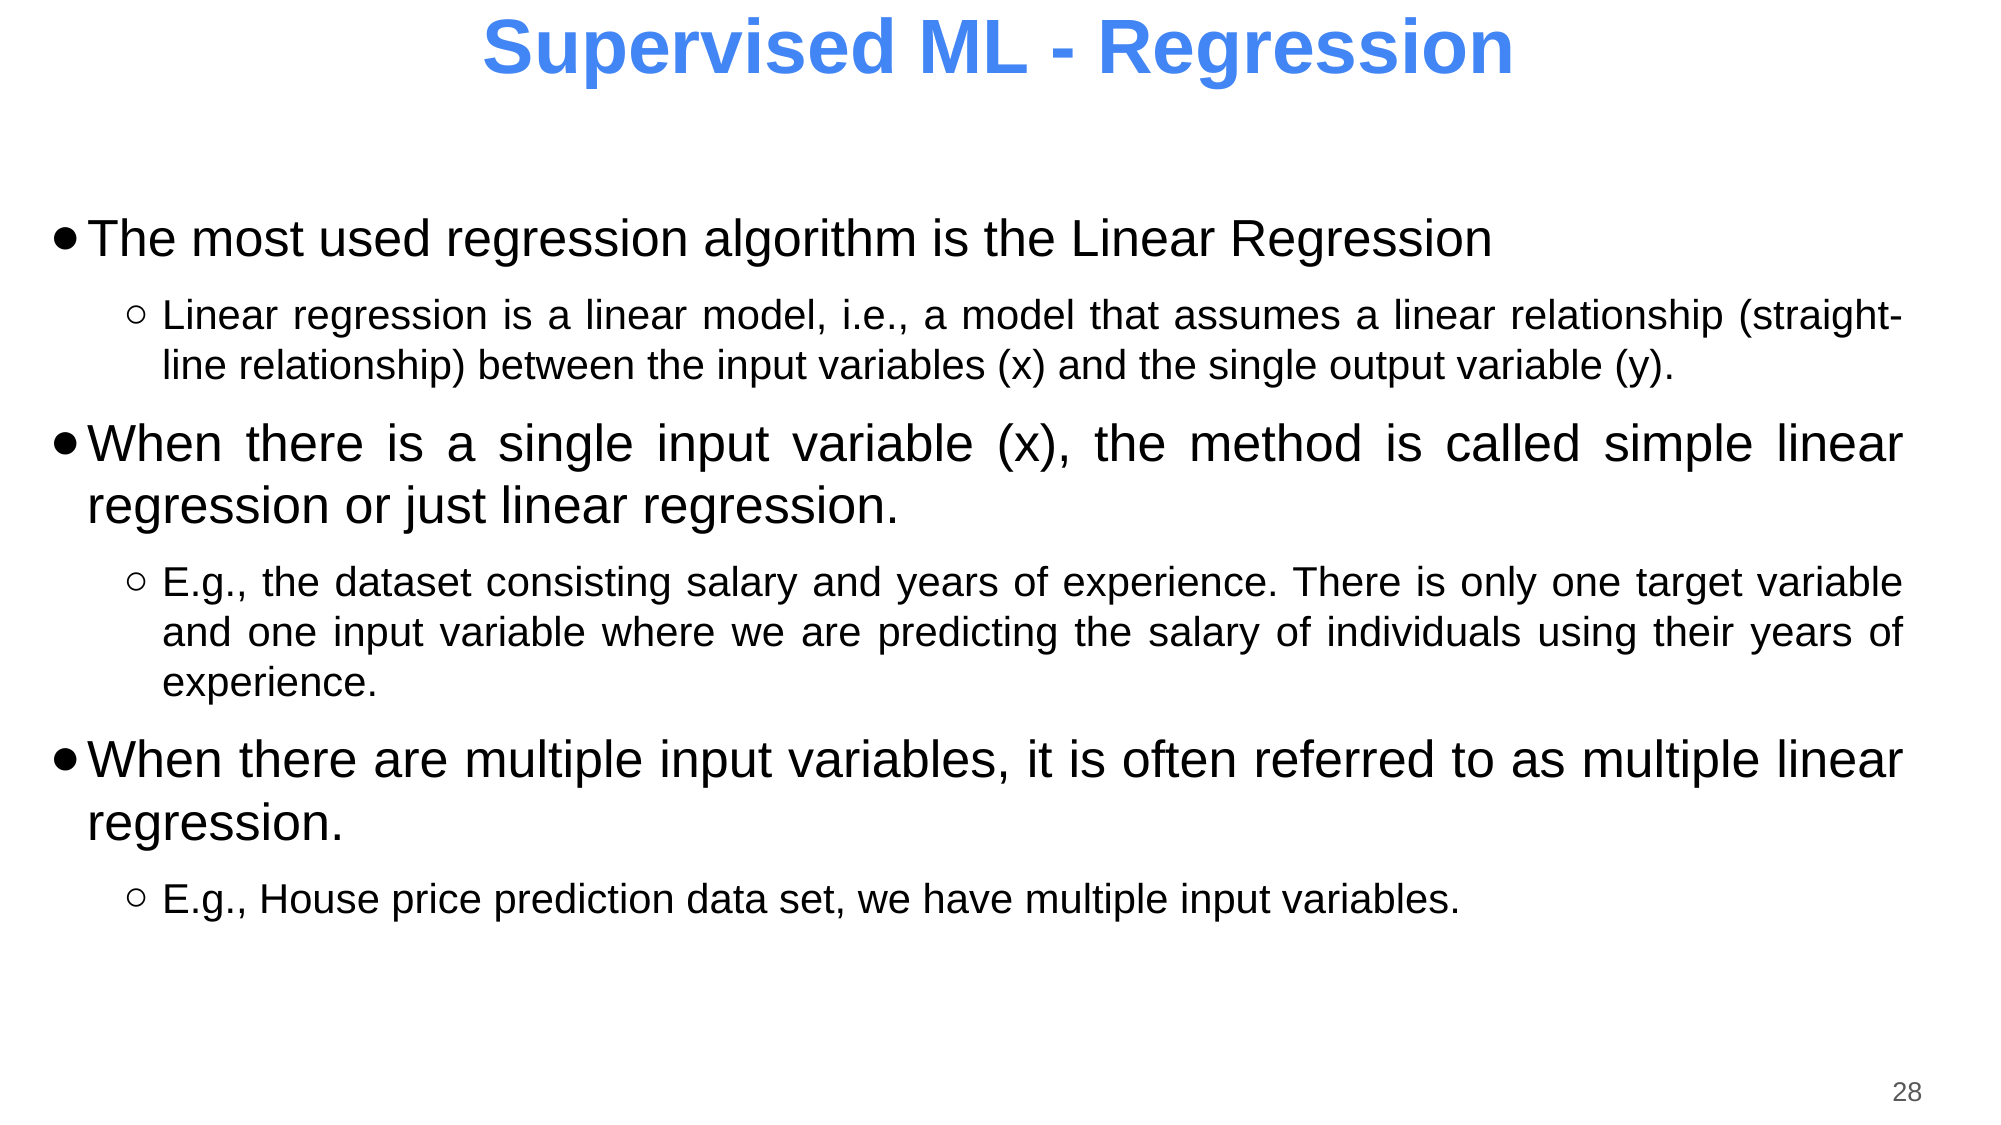

Supervised ML - Regression

The most used regression algorithm is the Linear Regression
Linear regression is a linear model, i.e., a model that assumes a linear relationship (straight-line relationship) between the input variables (x) and the single output variable (y).
When there is a single input variable (x), the method is called simple linear regression or just linear regression.
E.g., the dataset consisting salary and years of experience. There is only one target variable and one input variable where we are predicting the salary of individuals using their years of experience.
When there are multiple input variables, it is often referred to as multiple linear regression.
E.g., House price prediction data set, we have multiple input variables.

28